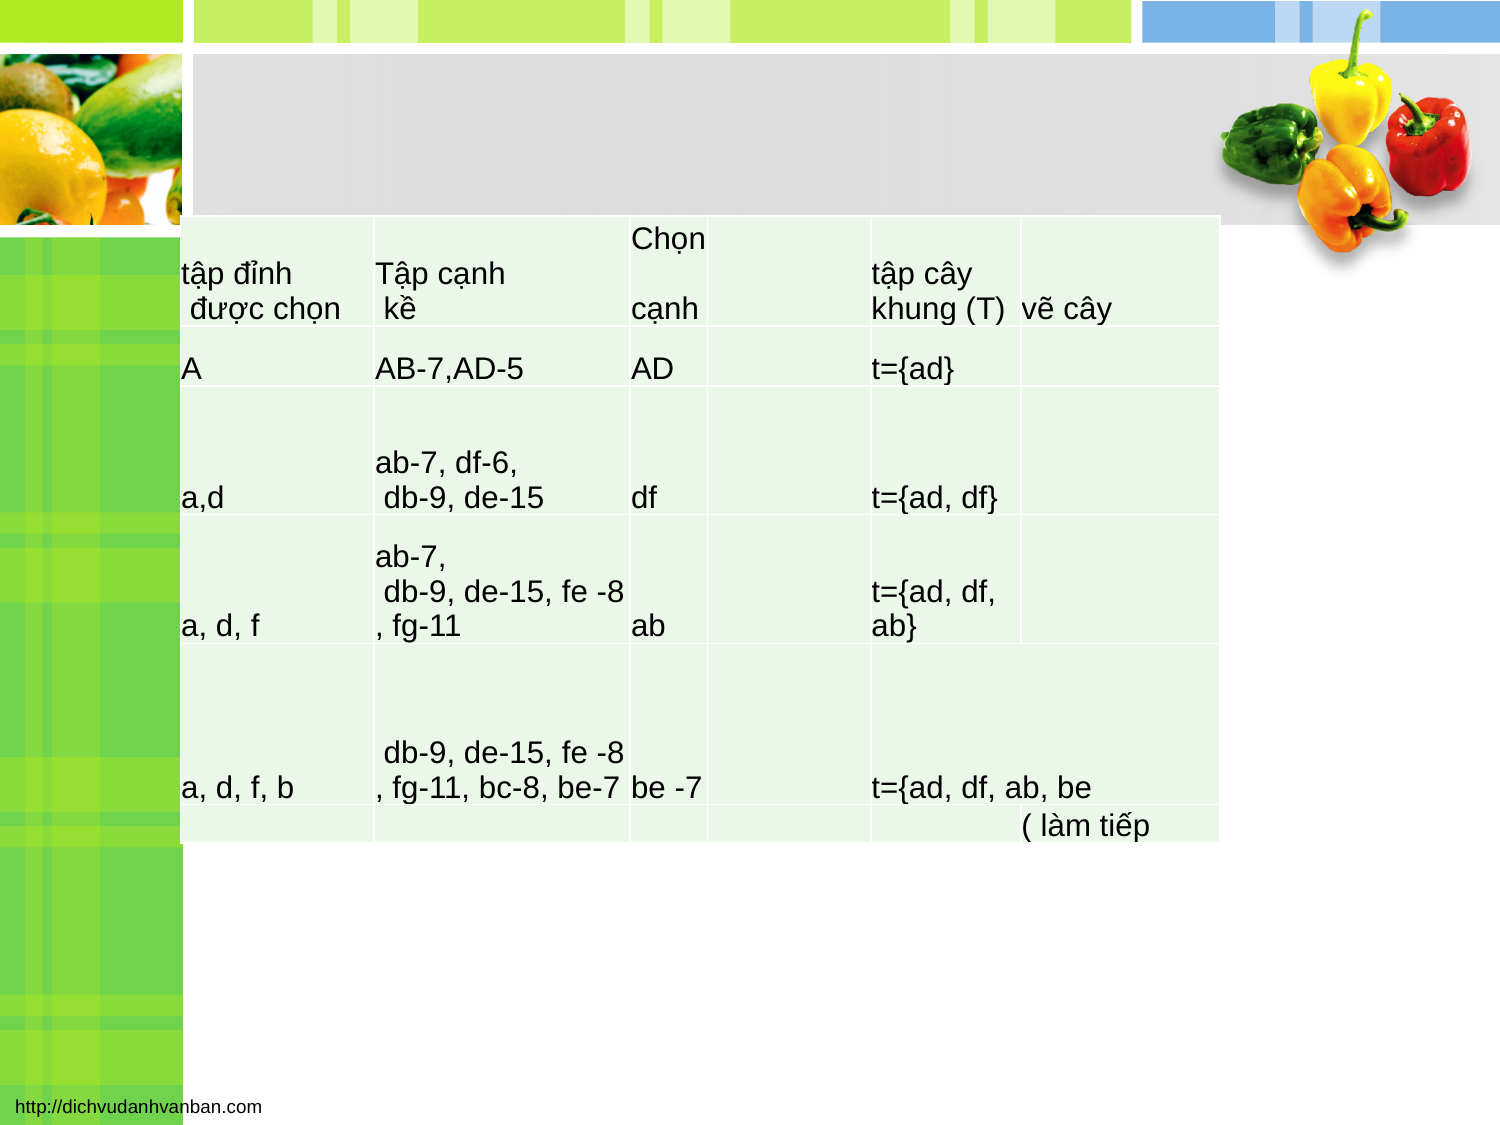

| tập đỉnh được chọn | Tập cạnh kề | Chọn cạnh |  | tập cây khung (T) | vẽ cây |
| --- | --- | --- | --- | --- | --- |
| A | AB-7,AD-5 | AD |  | t={ad} |  |
| a,d | ab-7, df-6, db-9, de-15 | df |  | t={ad, df} |  |
| a, d, f | ab-7, db-9, de-15, fe -8 , fg-11 | ab |  | t={ad, df, ab} |  |
| a, d, f, b | db-9, de-15, fe -8 , fg-11, bc-8, be-7 | be -7 |  | t={ad, df, ab, be |  |
|  |  |  |  |  | ( làm tiếp |